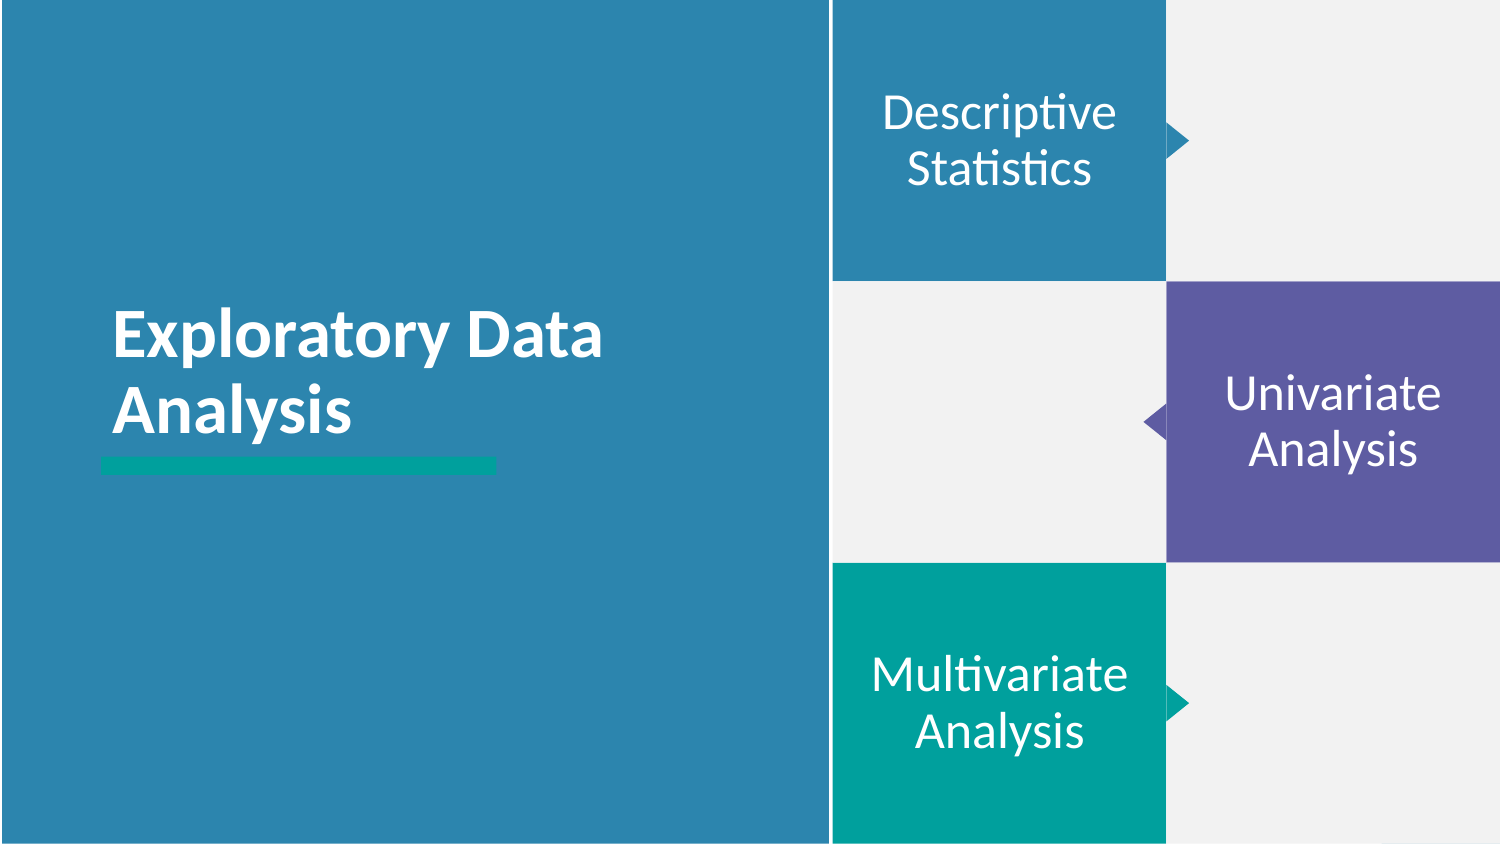

Descriptive Statistics
# Exploratory Data Analysis
Univariate Analysis

Multivariate Analysis